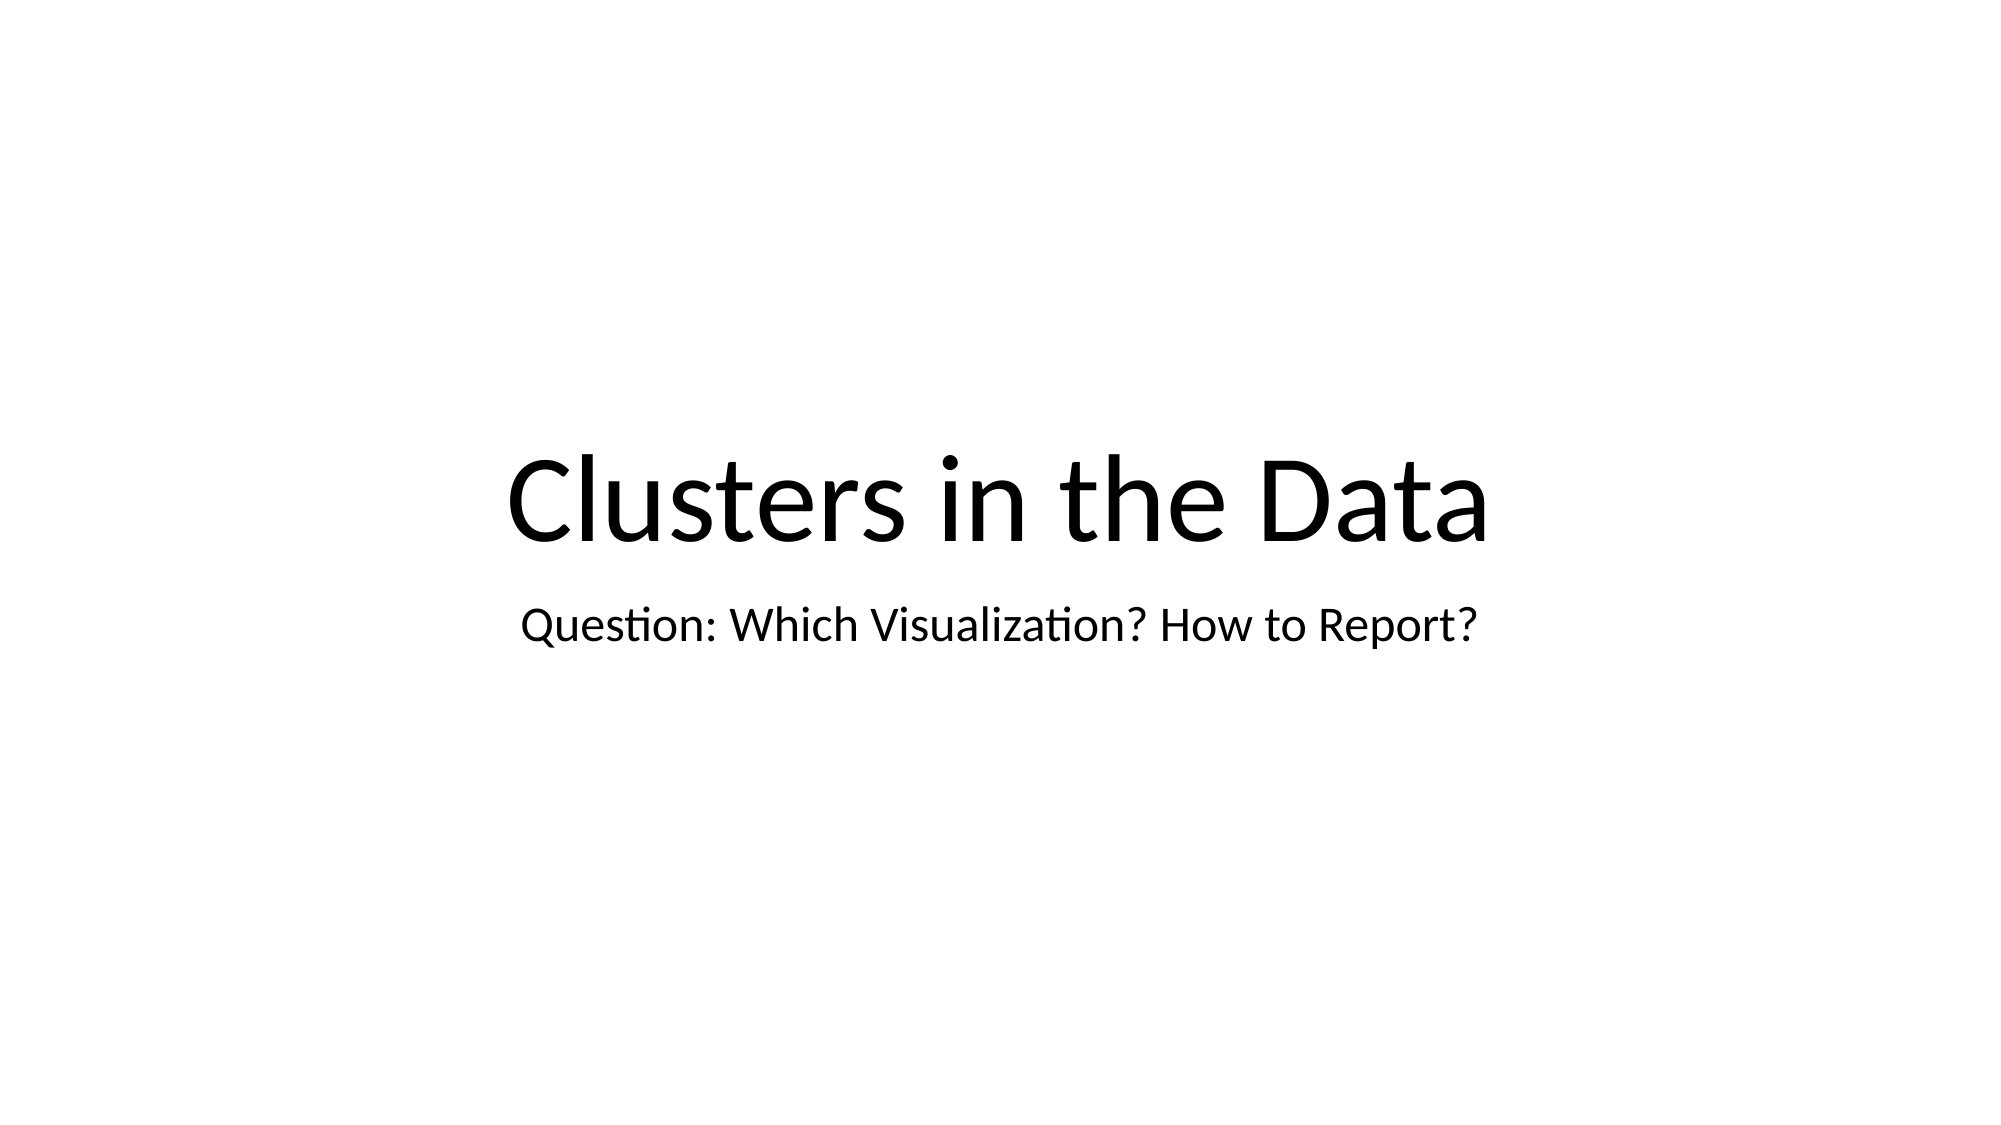

# Clusters in the Data
Question: Which Visualization? How to Report?